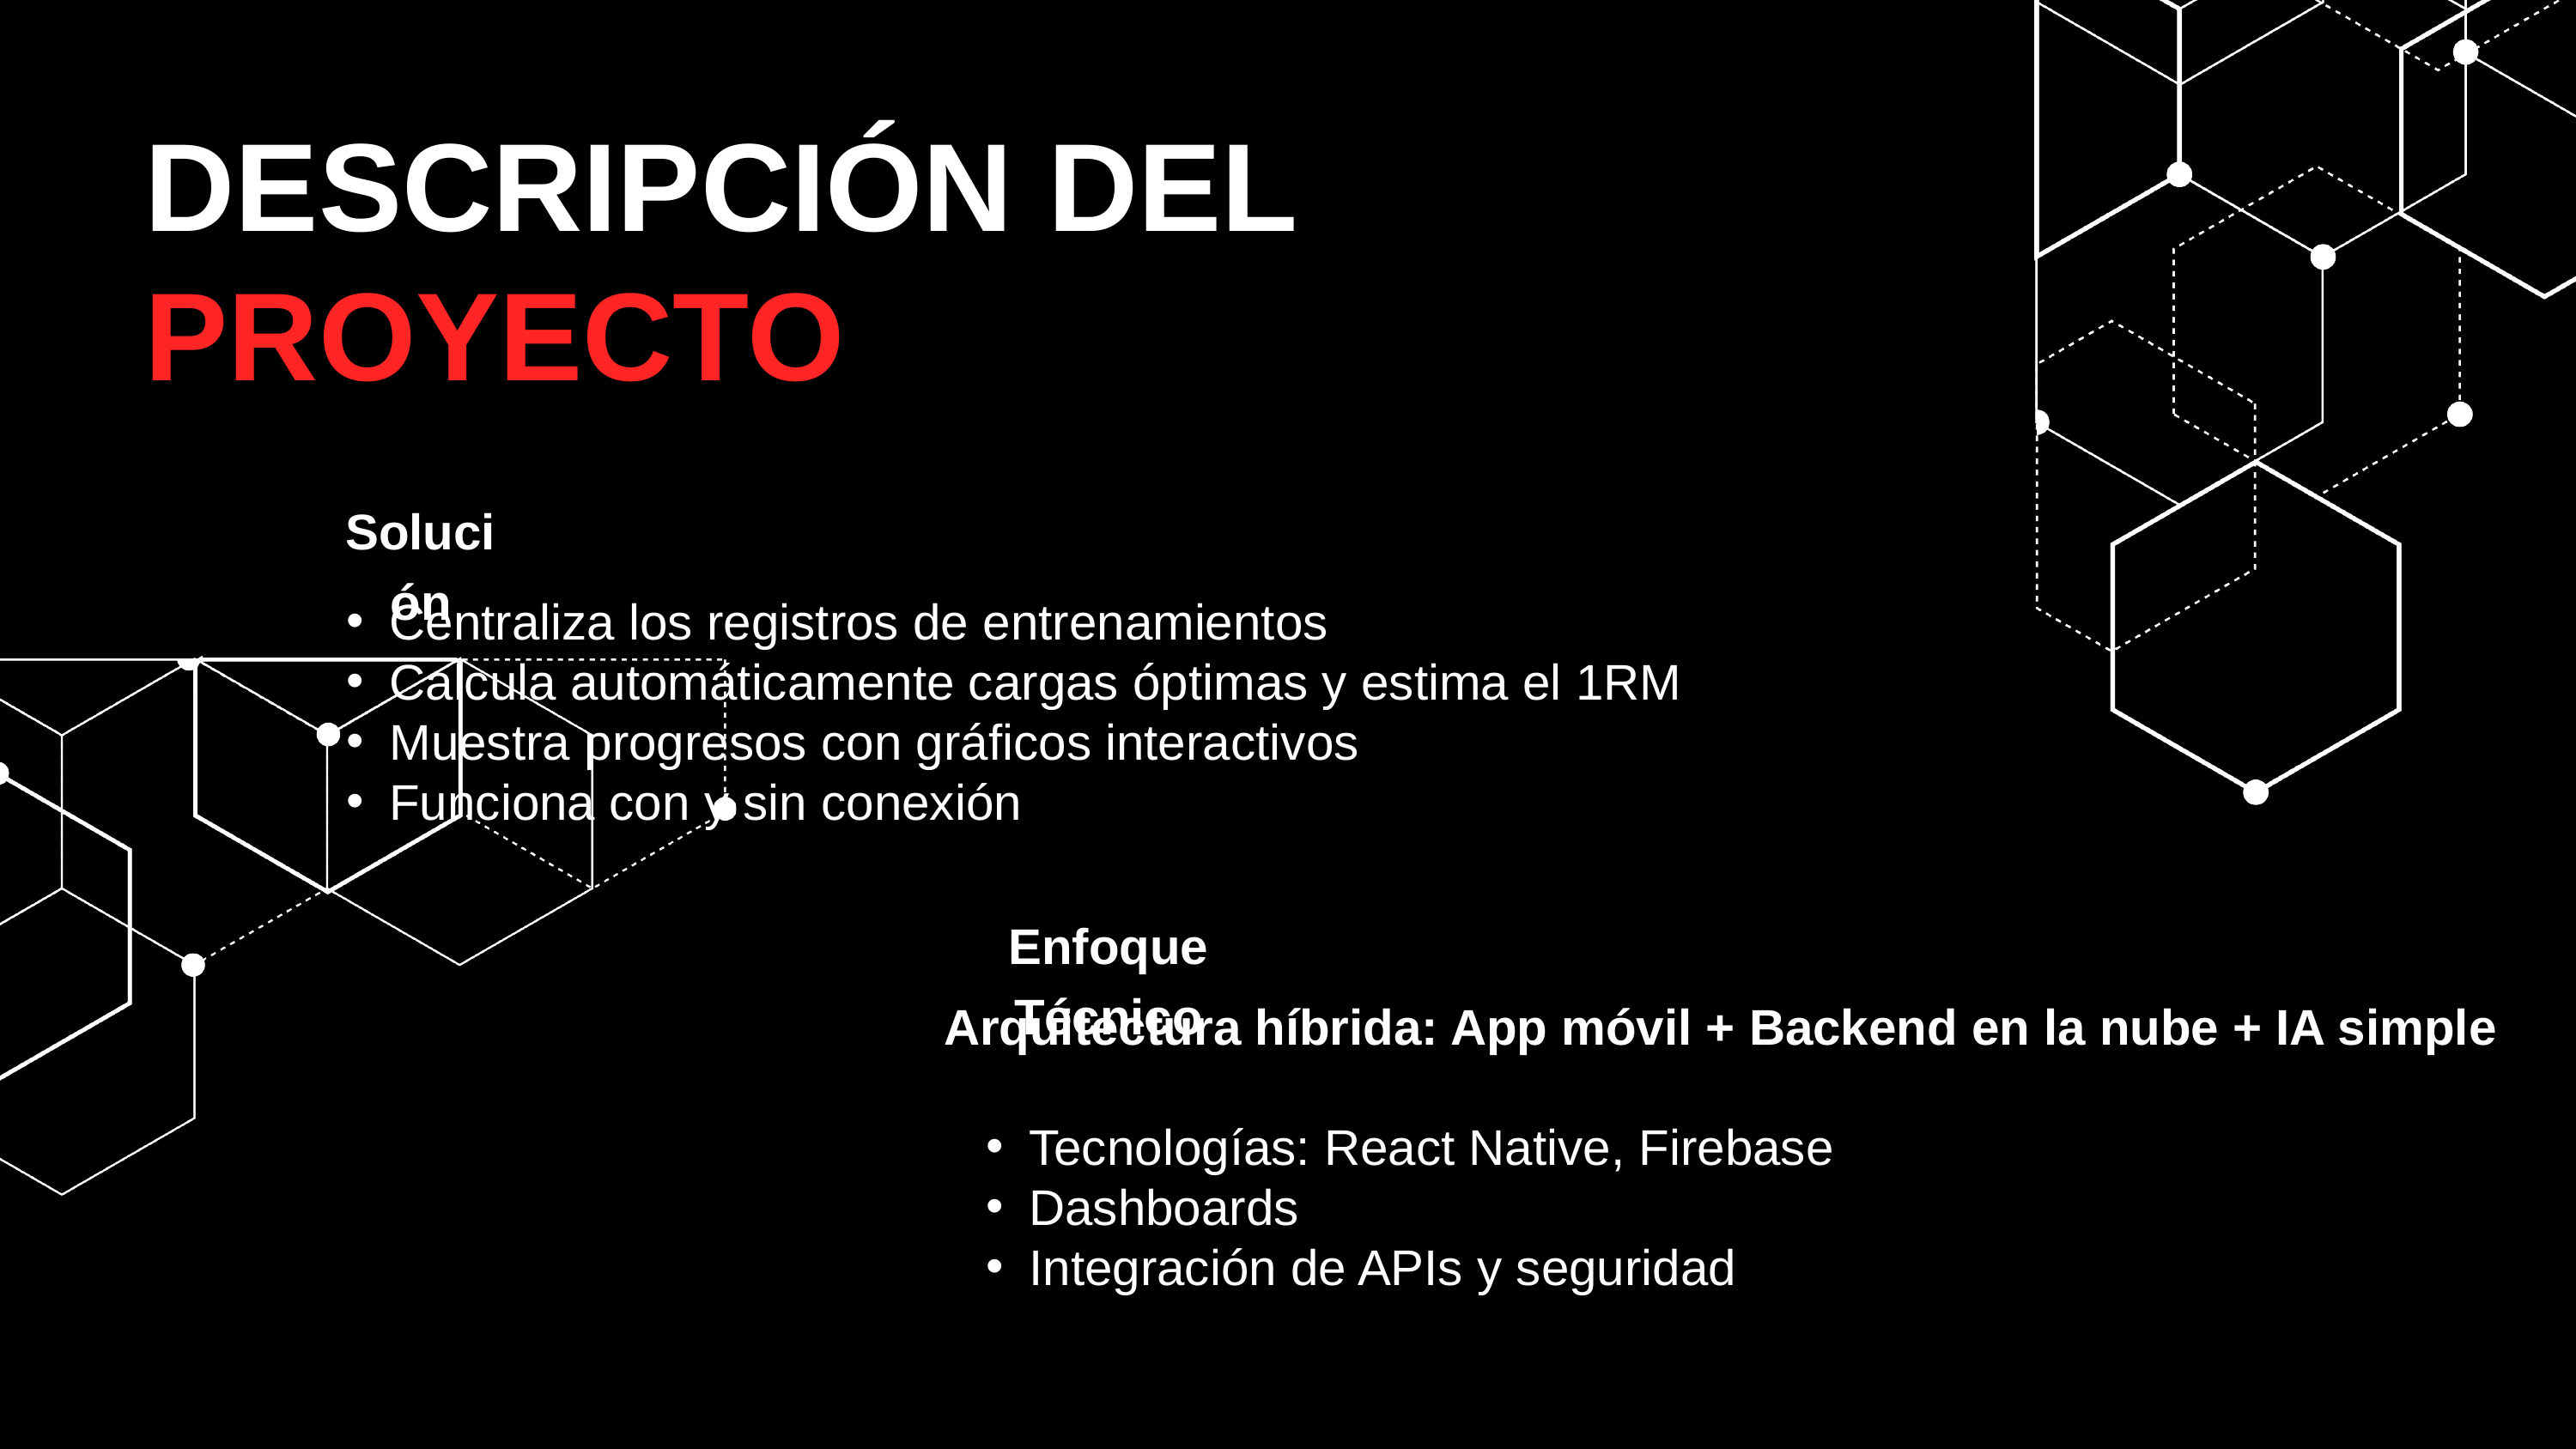

DESCRIPCIÓN DEL
PROYECTO
Solución
Centraliza los registros de entrenamientos
Calcula automáticamente cargas óptimas y estima el 1RM
Muestra progresos con gráficos interactivos
Funciona con y sin conexión

Enfoque Técnico
Arquitectura híbrida: App móvil + Backend en la nube + IA simple

Tecnologías: React Native, Firebase
Dashboards
Integración de APIs y seguridad